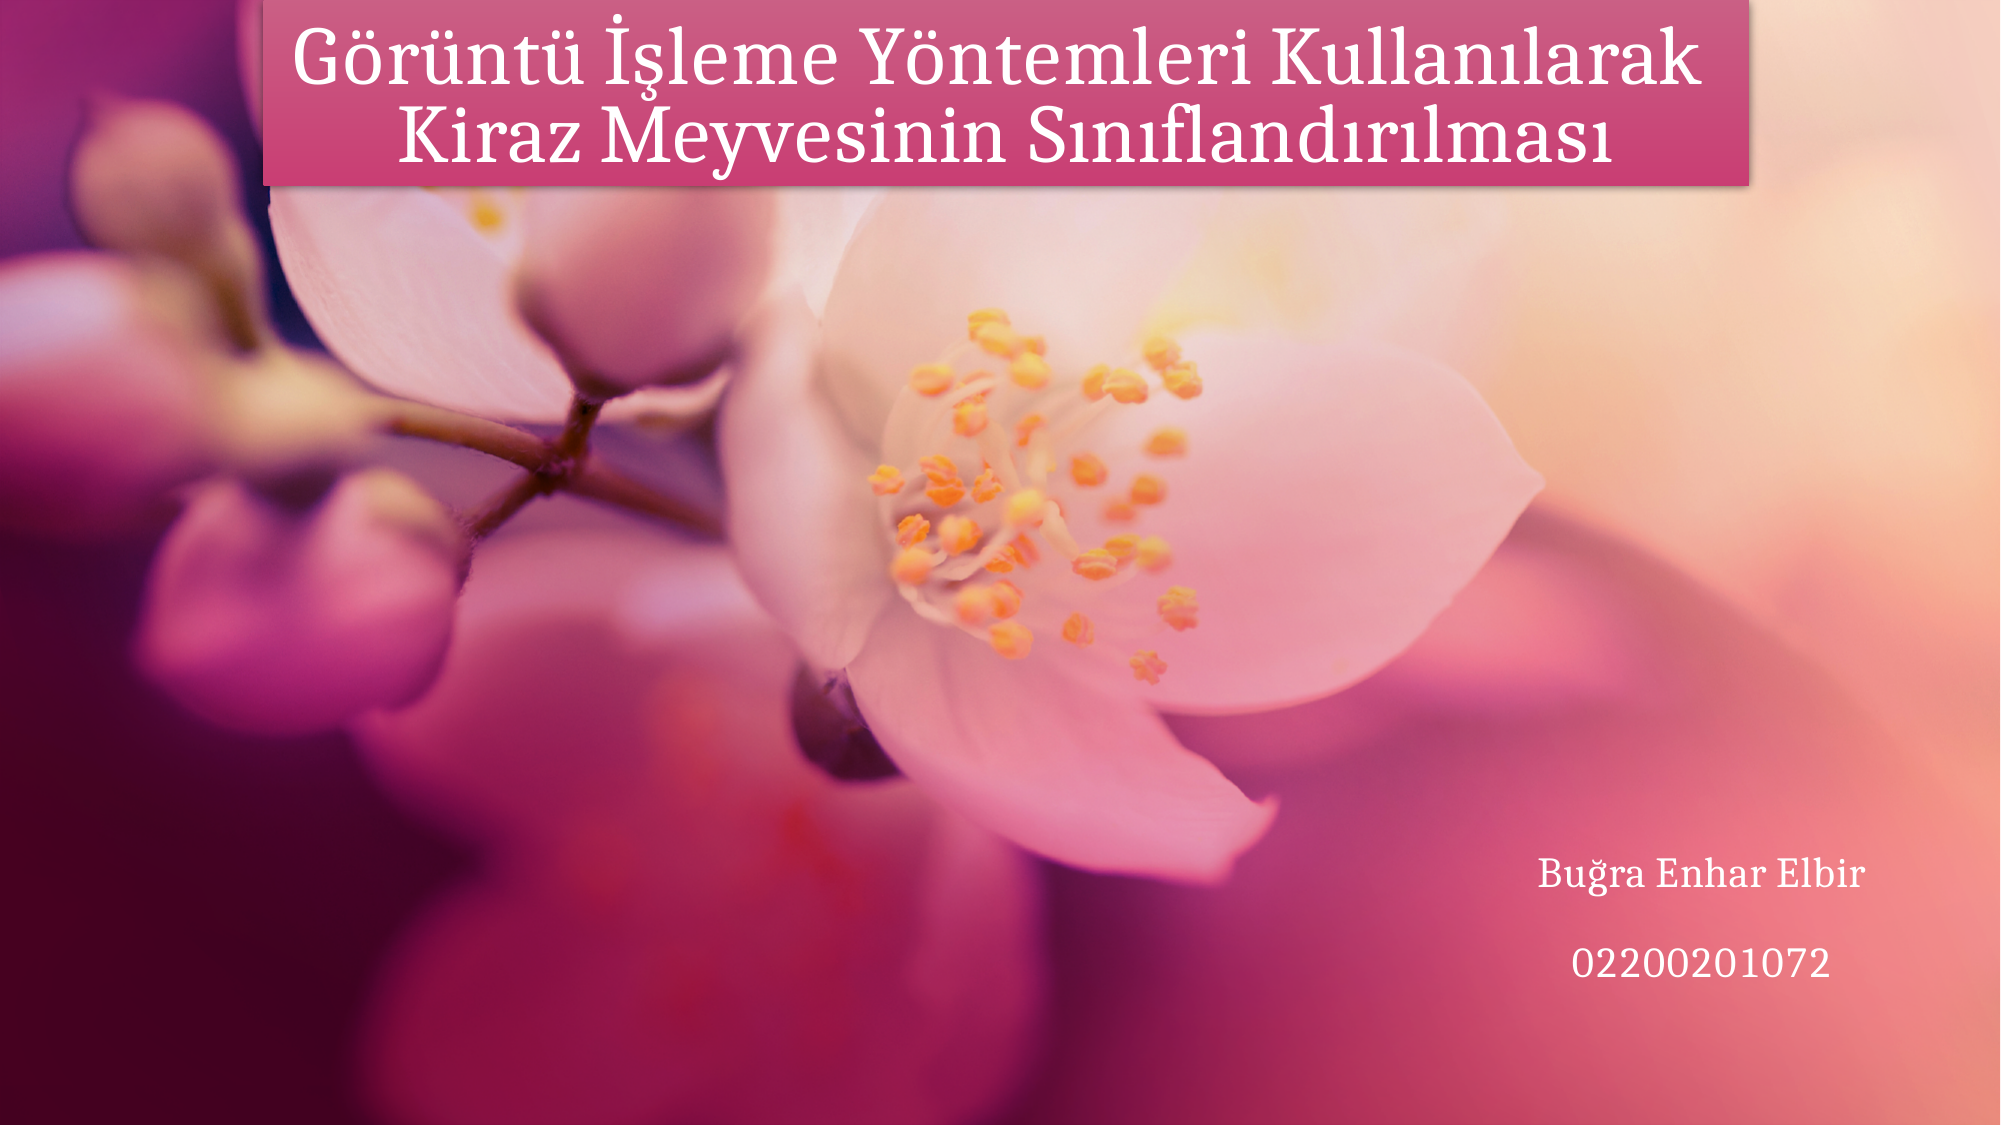

# Görüntü İşleme Yöntemleri Kullanılarak Kiraz Meyvesinin Sınıflandırılması
Buğra Enhar Elbir

02200201072